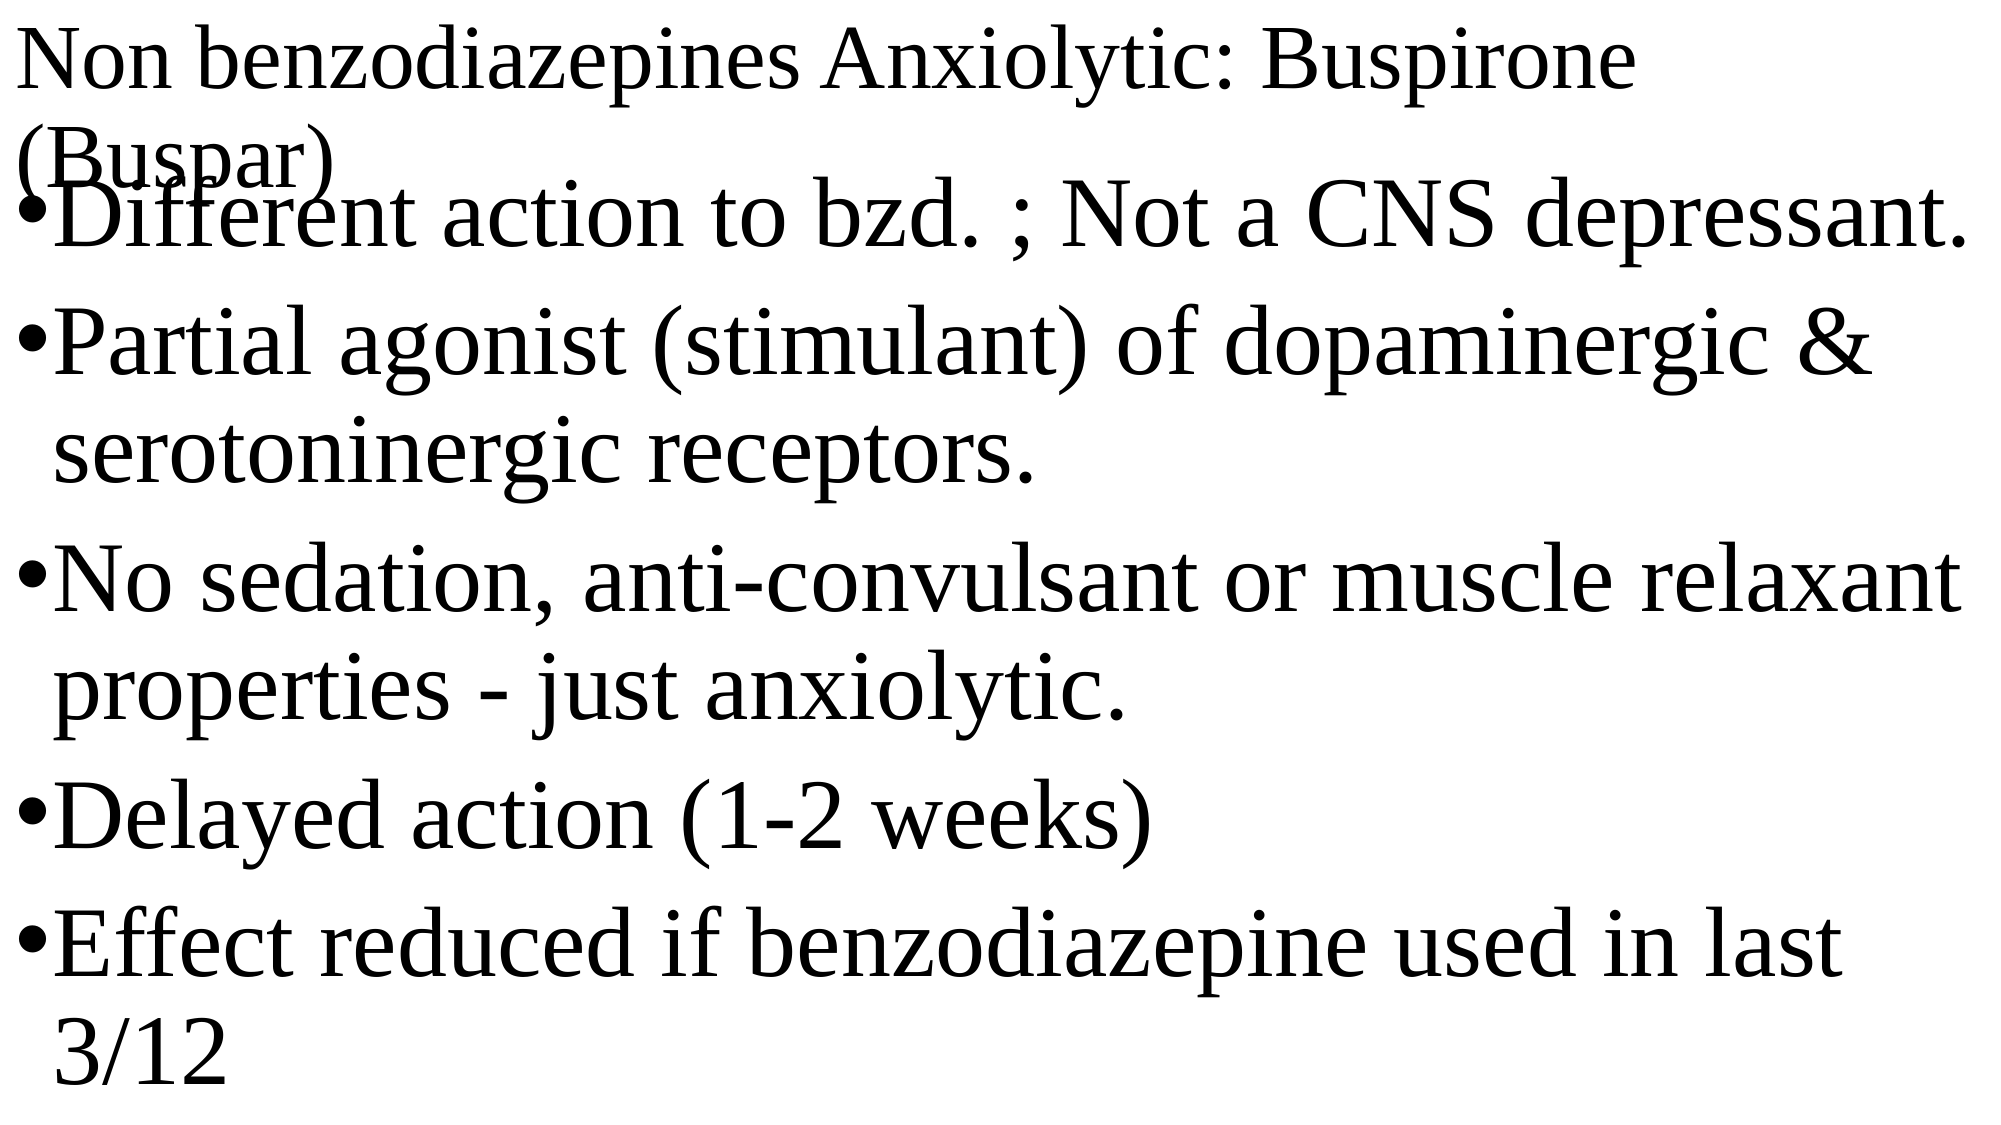

# Non benzodiazepines Anxiolytic: Buspirone (Buspar)
Different action to bzd. ; Not a CNS depressant.
Partial agonist (stimulant) of dopaminergic & serotoninergic receptors.
No sedation, anti-convulsant or muscle relaxant properties - just anxiolytic.
Delayed action (1-2 weeks)
Effect reduced if benzodiazepine used in last 3/12